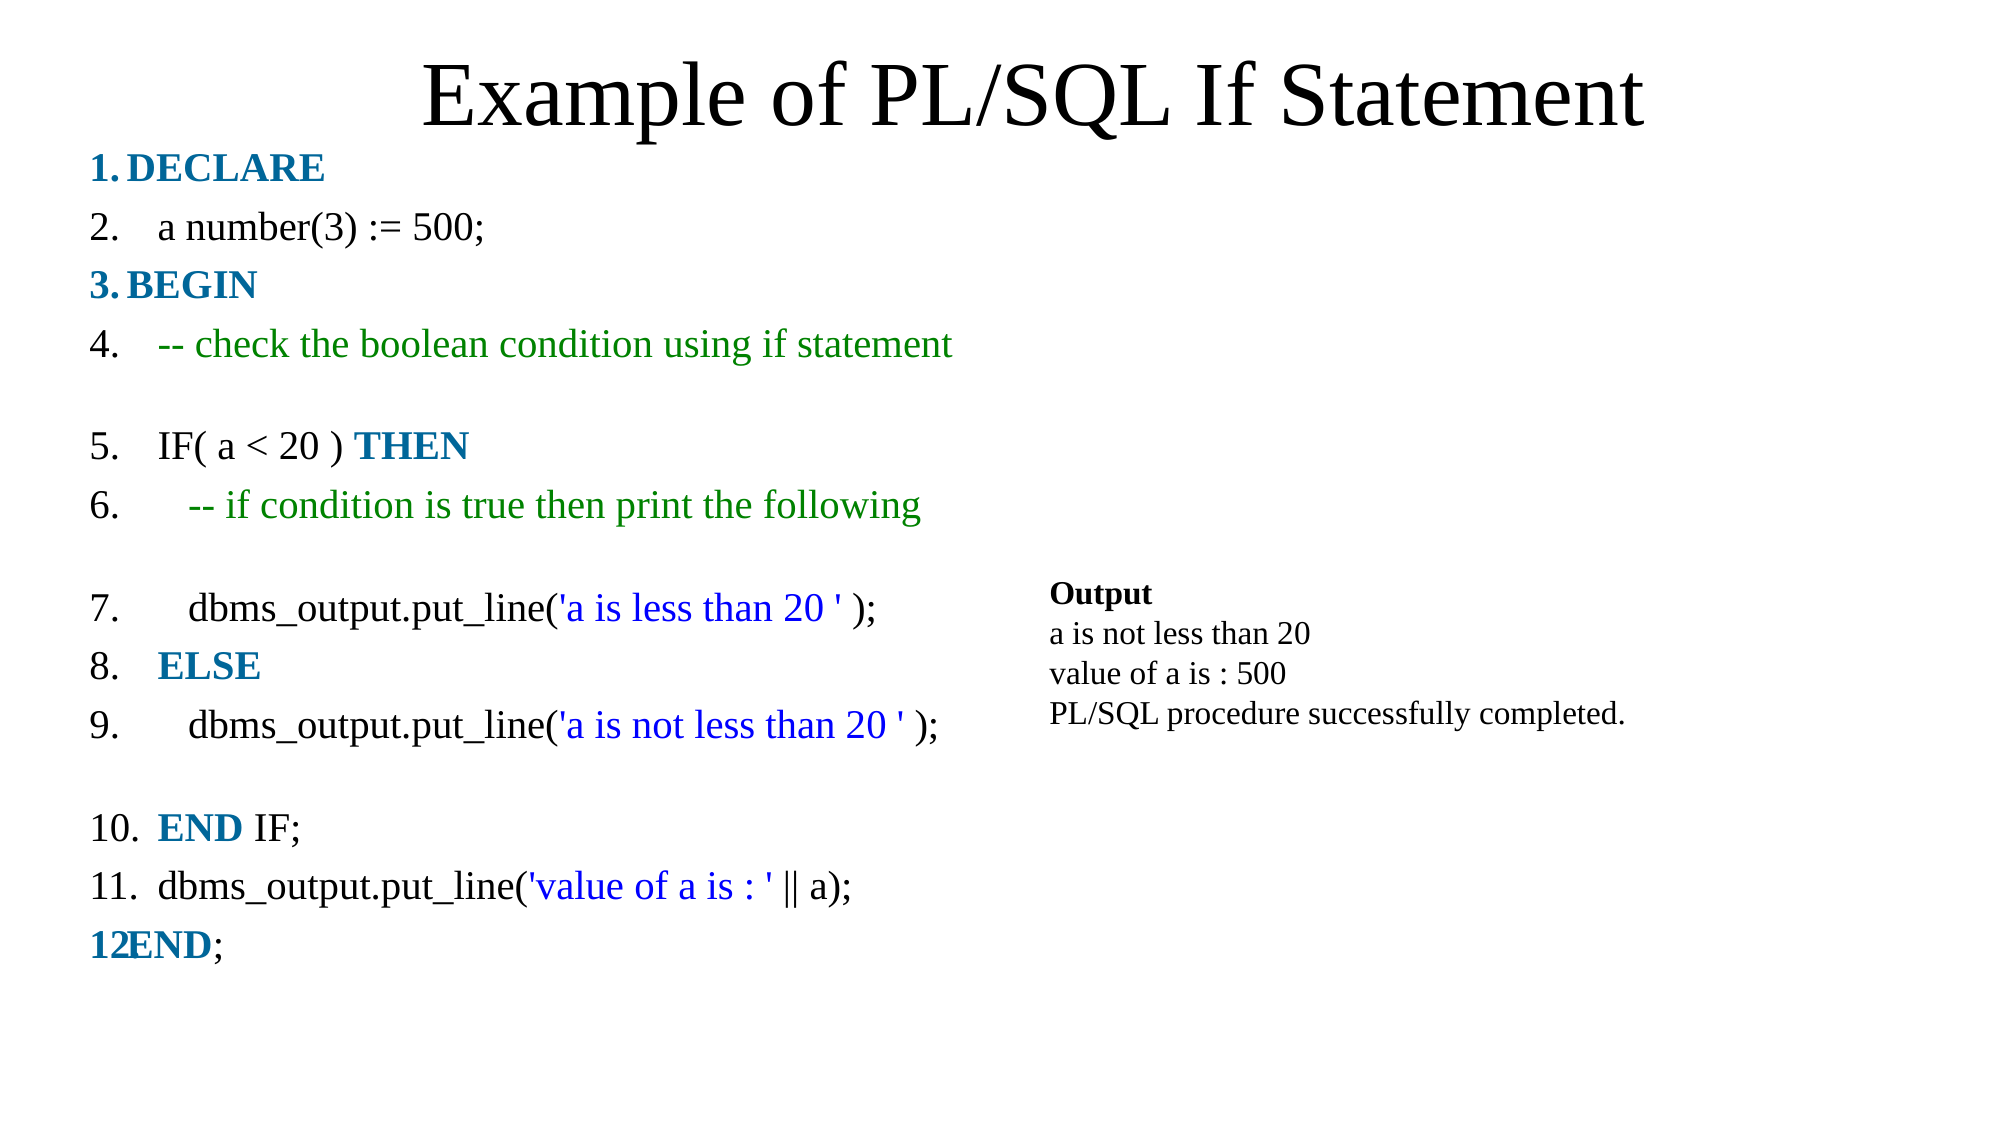

# Example of PL/SQL If Statement
DECLARE
   a number(3) := 500;
BEGIN
   -- check the boolean condition using if statement
   IF( a < 20 ) THEN
      -- if condition is true then print the following
      dbms_output.put_line('a is less than 20 ' );
   ELSE
      dbms_output.put_line('a is not less than 20 ' );
   END IF;
   dbms_output.put_line('value of a is : ' || a);
END;

Output
a is not less than 20
value of a is : 500
PL/SQL procedure successfully completed.